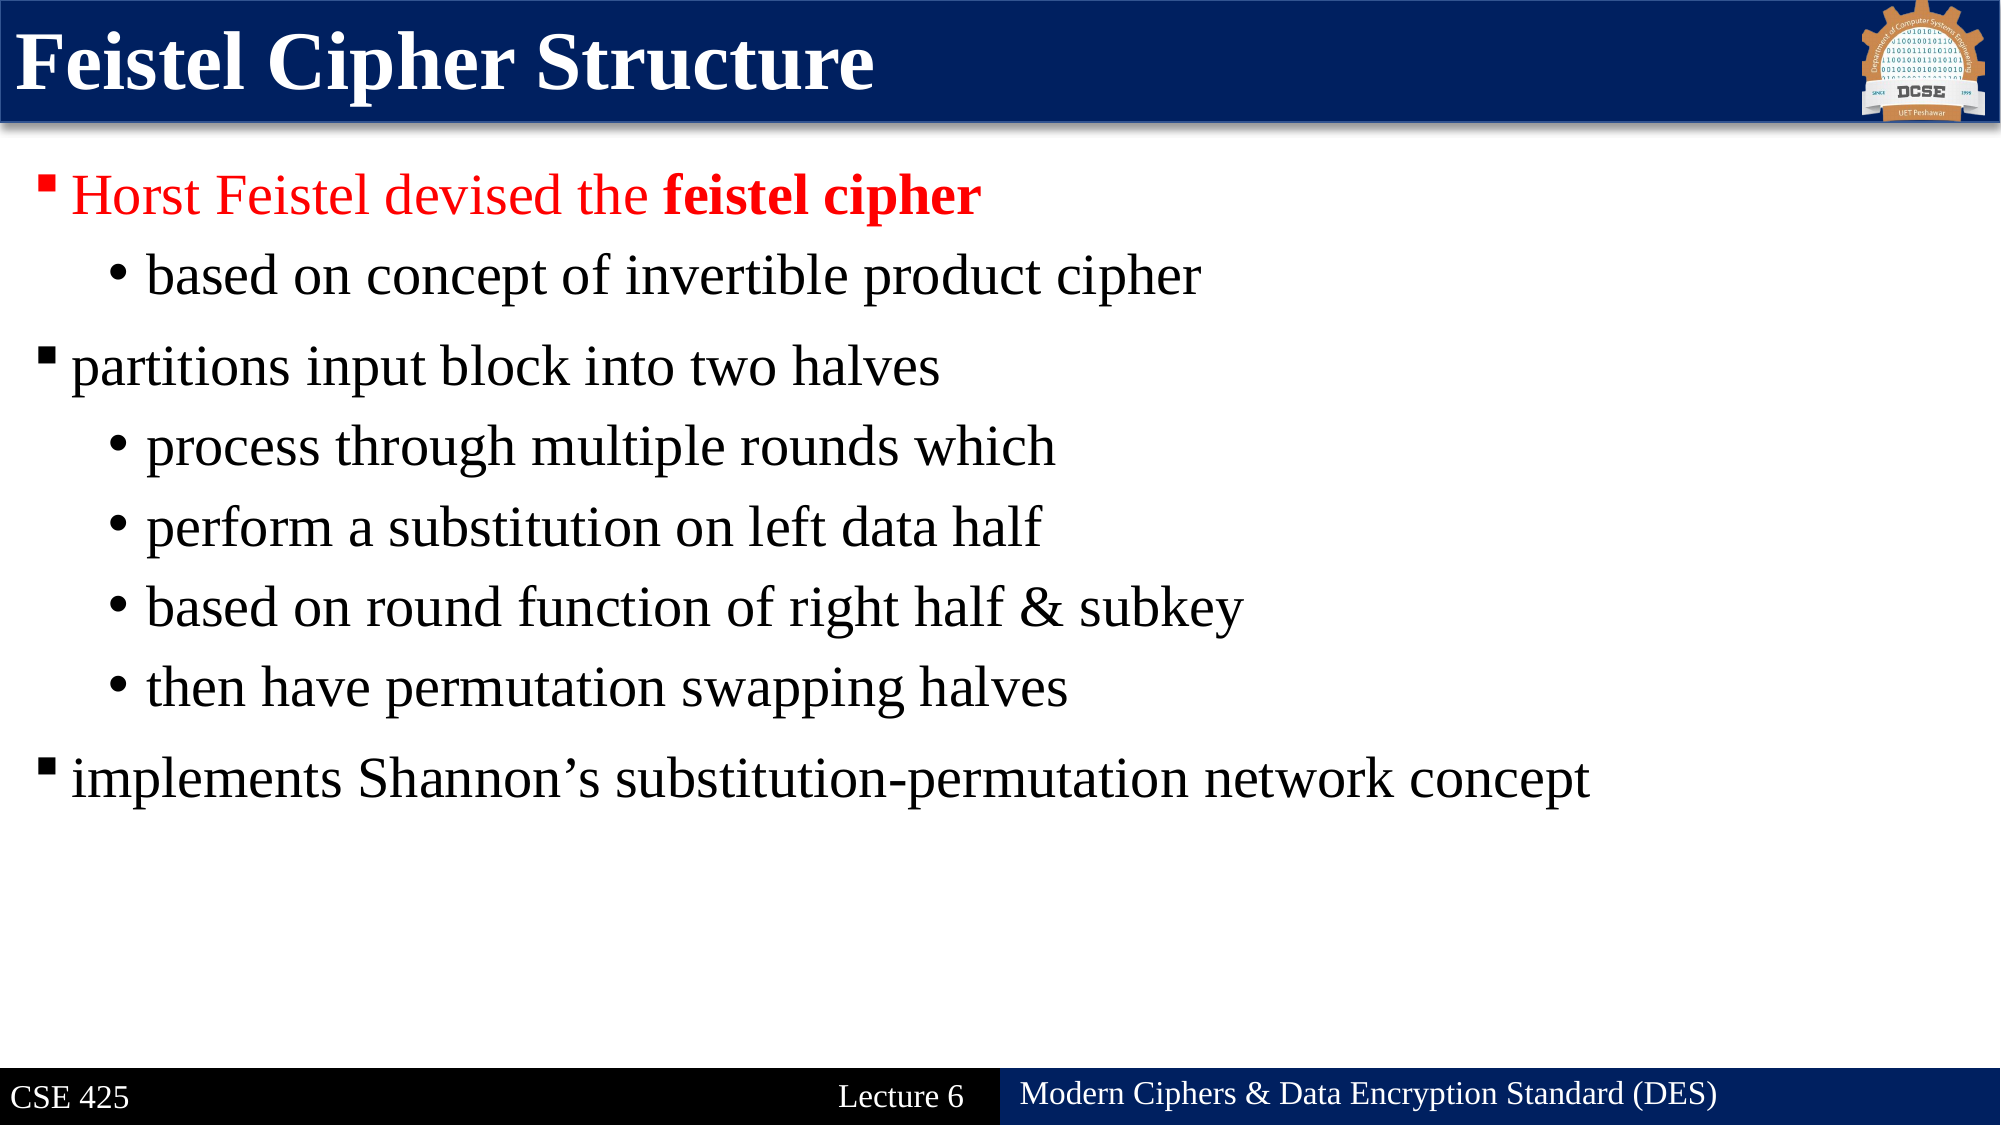

# Feistel Cipher Structure
Horst Feistel devised the feistel cipher
based on concept of invertible product cipher
partitions input block into two halves
process through multiple rounds which
perform a substitution on left data half
based on round function of right half & subkey
then have permutation swapping halves
implements Shannon’s substitution-permutation network concept
12